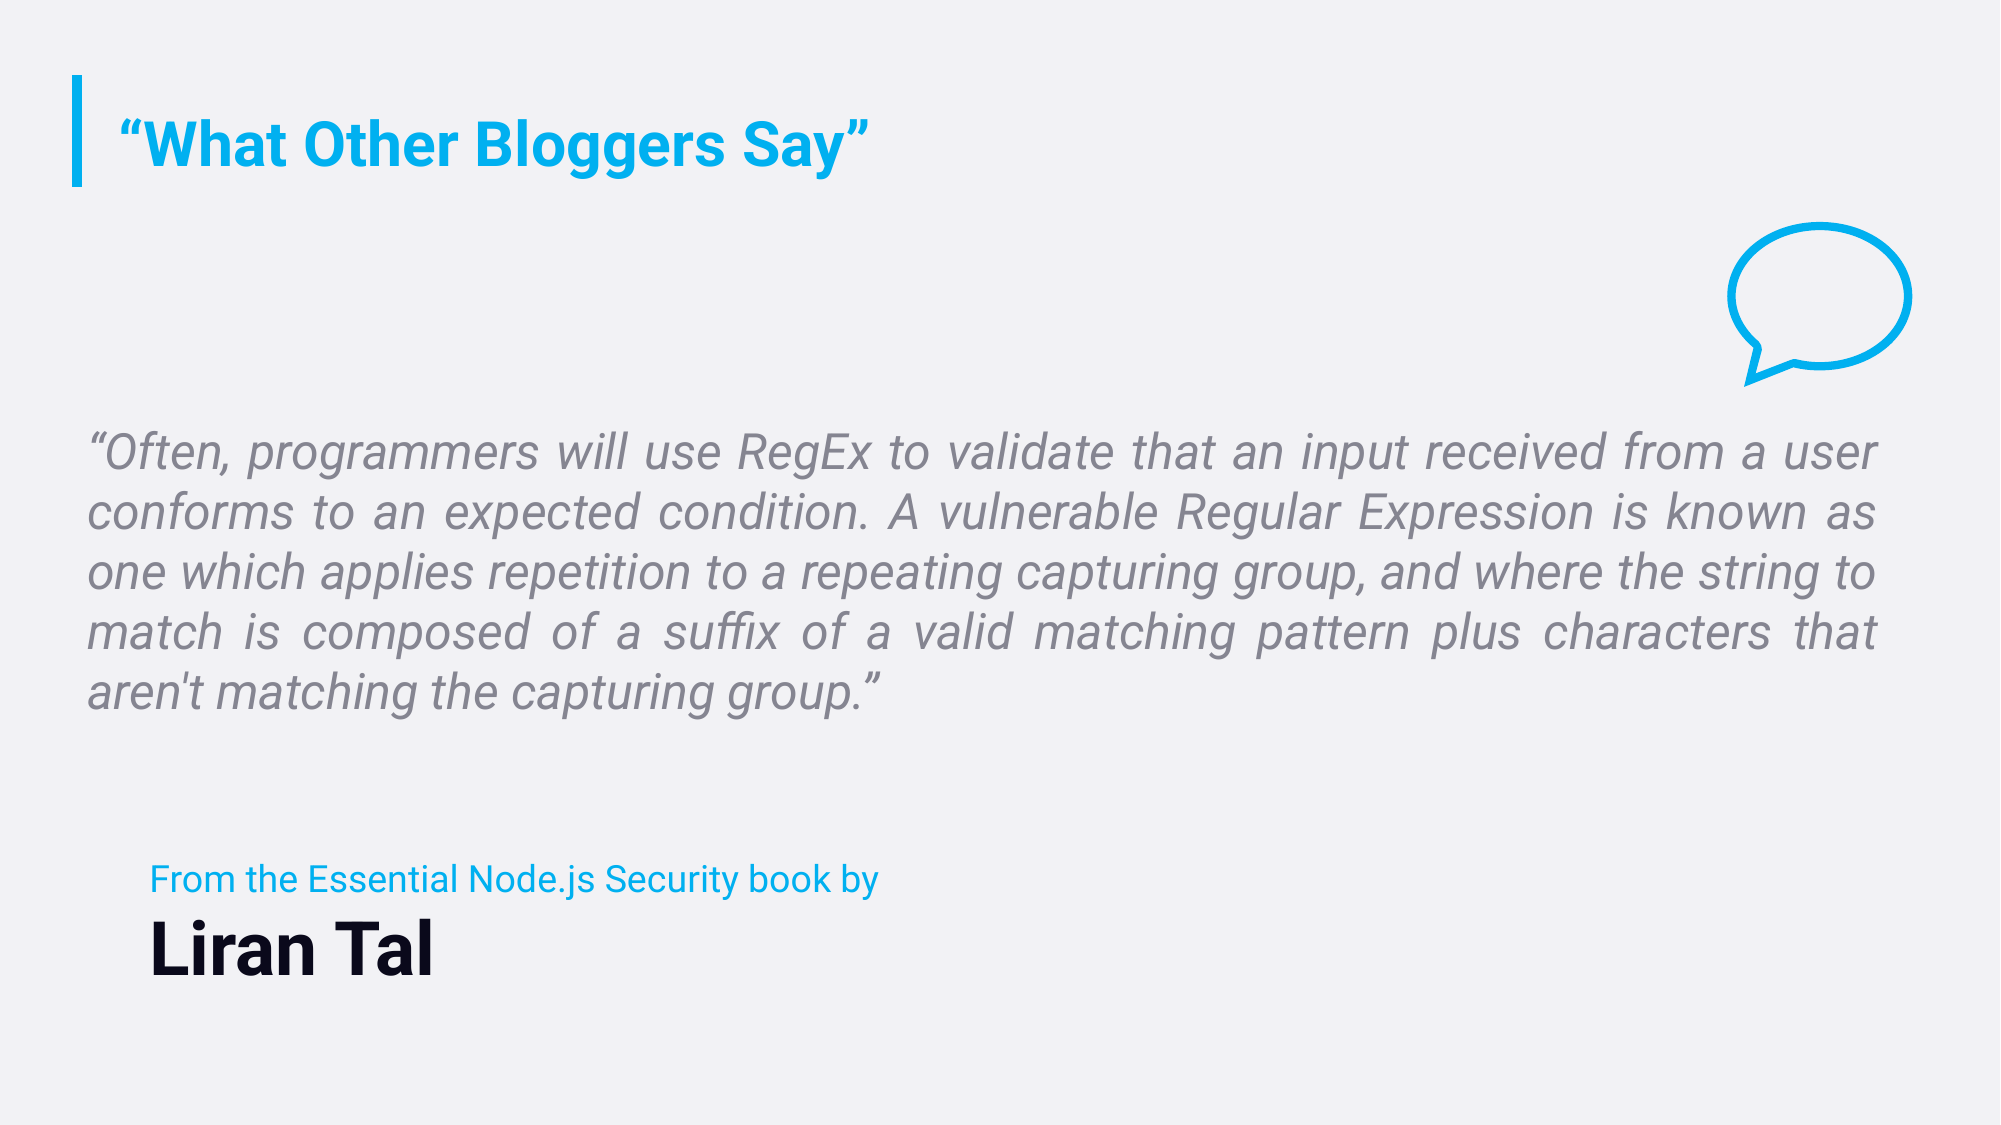

# “What Other Bloggers Say”

“Often, programmers will use RegEx to validate that an input received from a user conforms to an expected condition. A vulnerable Regular Expression is known as one which applies repetition to a repeating capturing group, and where the string to match is composed of a suffix of a valid matching pattern plus characters that aren't matching the capturing group.”
From the Essential Node.js Security book by
Liran Tal